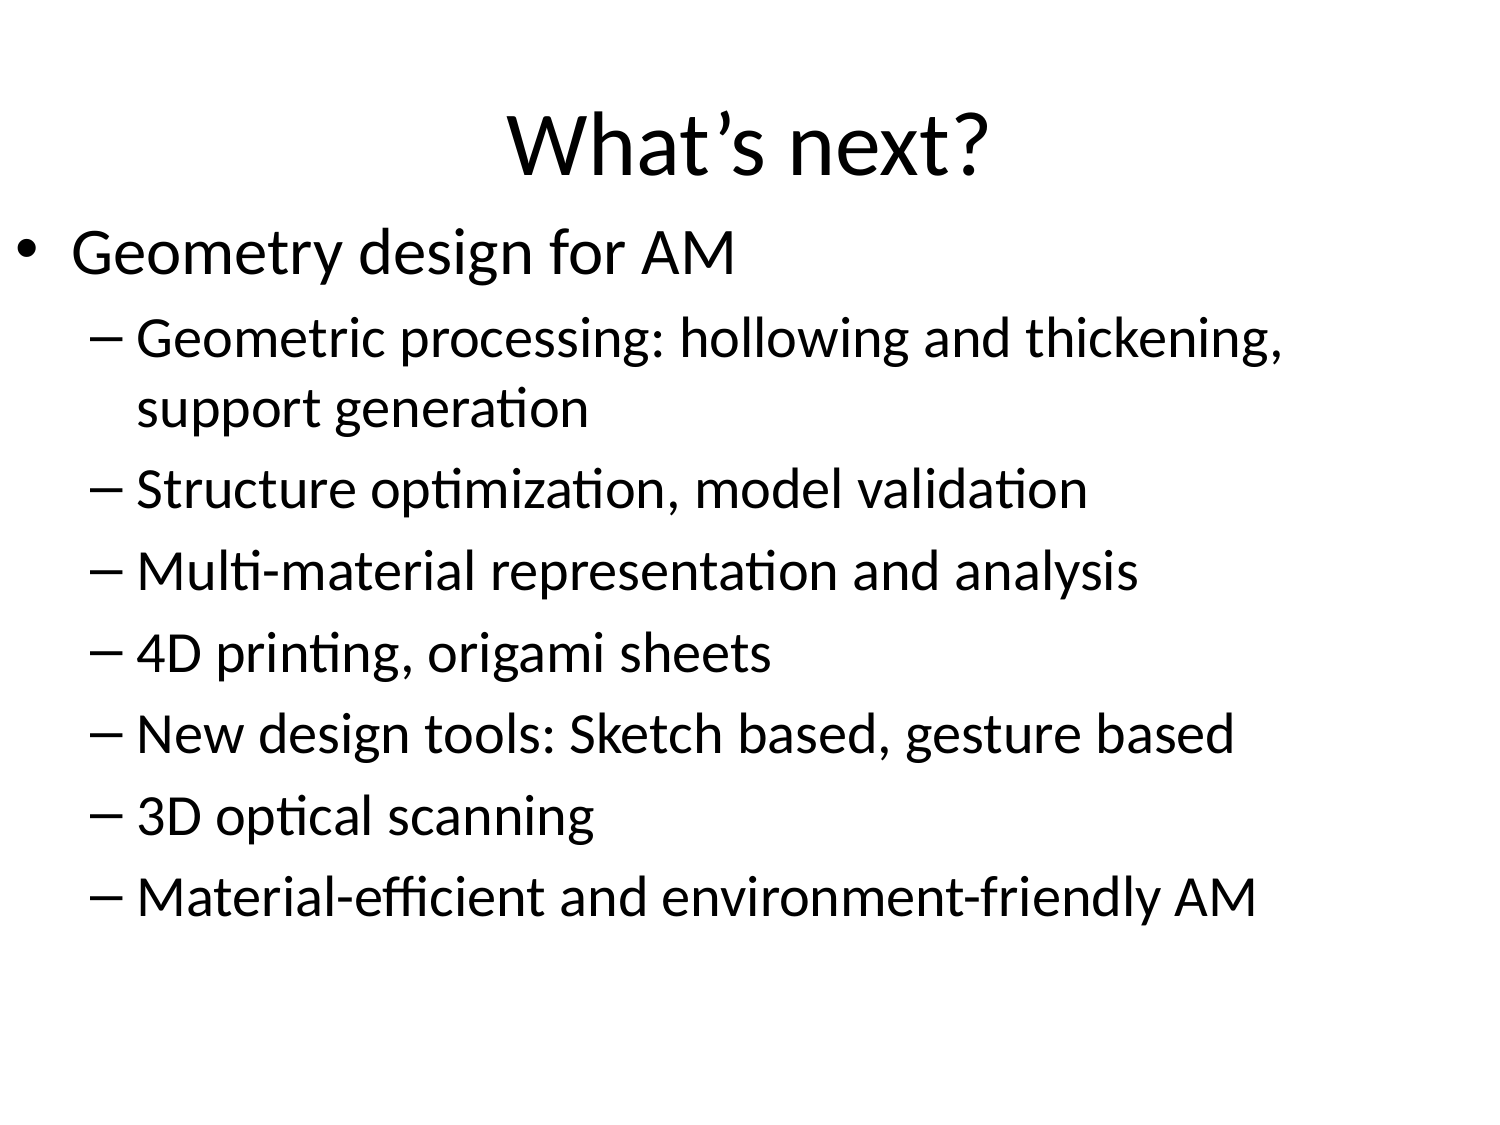

# What’s next?
Geometry design for AM
Geometric processing: hollowing and thickening, support generation
Structure optimization, model validation
Multi-material representation and analysis
4D printing, origami sheets
New design tools: Sketch based, gesture based
3D optical scanning
Material-efficient and environment-friendly AM